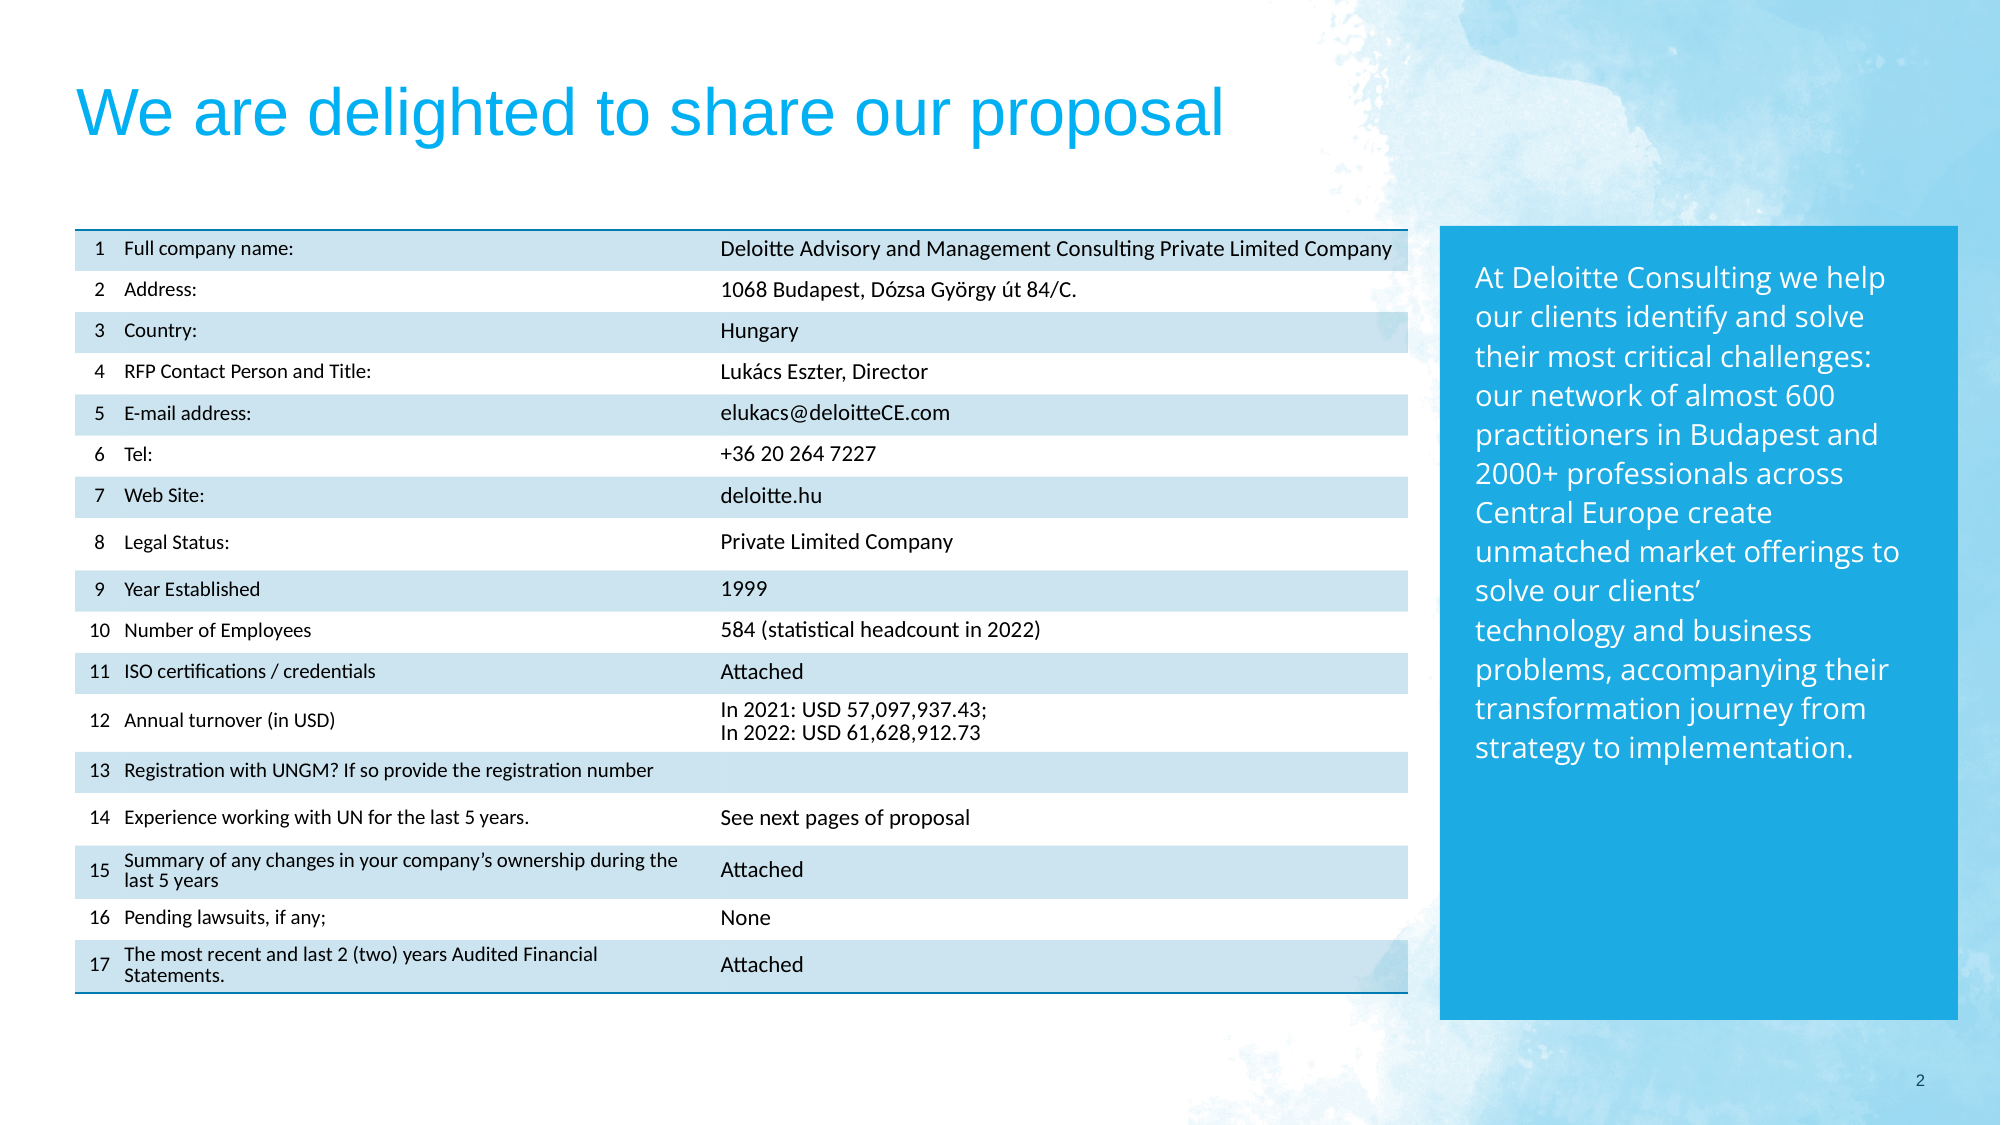

# We are delighted to share our proposal

At Deloitte Consulting we help our clients identify and solve their most critical challenges: our network of almost 600 practitioners in Budapest and 2000+ professionals across Central Europe create unmatched market offerings to solve our clients’
technology and business problems, accompanying their transformation journey from strategy to implementation.
| 1 | Full company name: | Deloitte Advisory and Management Consulting Private Limited Company |
| --- | --- | --- |
| 2 | Address: | 1068 Budapest, Dózsa György út 84/C. |
| 3 | Country: | Hungary |
| 4 | RFP Contact Person and Title: | Lukács Eszter, Director |
| 5 | E-mail address: | elukacs@deloitteCE.com |
| 6 | Tel: | +36 20 264 7227 |
| 7 | Web Site: | deloitte.hu |
| 8 | Legal Status: | Private Limited Company |
| 9 | Year Established | 1999 |
| 10 | Number of Employees | 584 (statistical headcount in 2022) |
| 11 | ISO certifications / credentials | Attached |
| 12 | Annual turnover (in USD) | In 2021: USD 57,097,937.43; In 2022: USD 61,628,912.73 |
| 13 | Registration with UNGM? If so provide the registration number |  |
| 14 | Experience working with UN for the last 5 years. | See next pages of proposal |
| 15 | Summary of any changes in your company’s ownership during the last 5 years | Attached |
| 16 | Pending lawsuits, if any; | None |
| 17 | The most recent and last 2 (two) years Audited Financial Statements. | Attached |